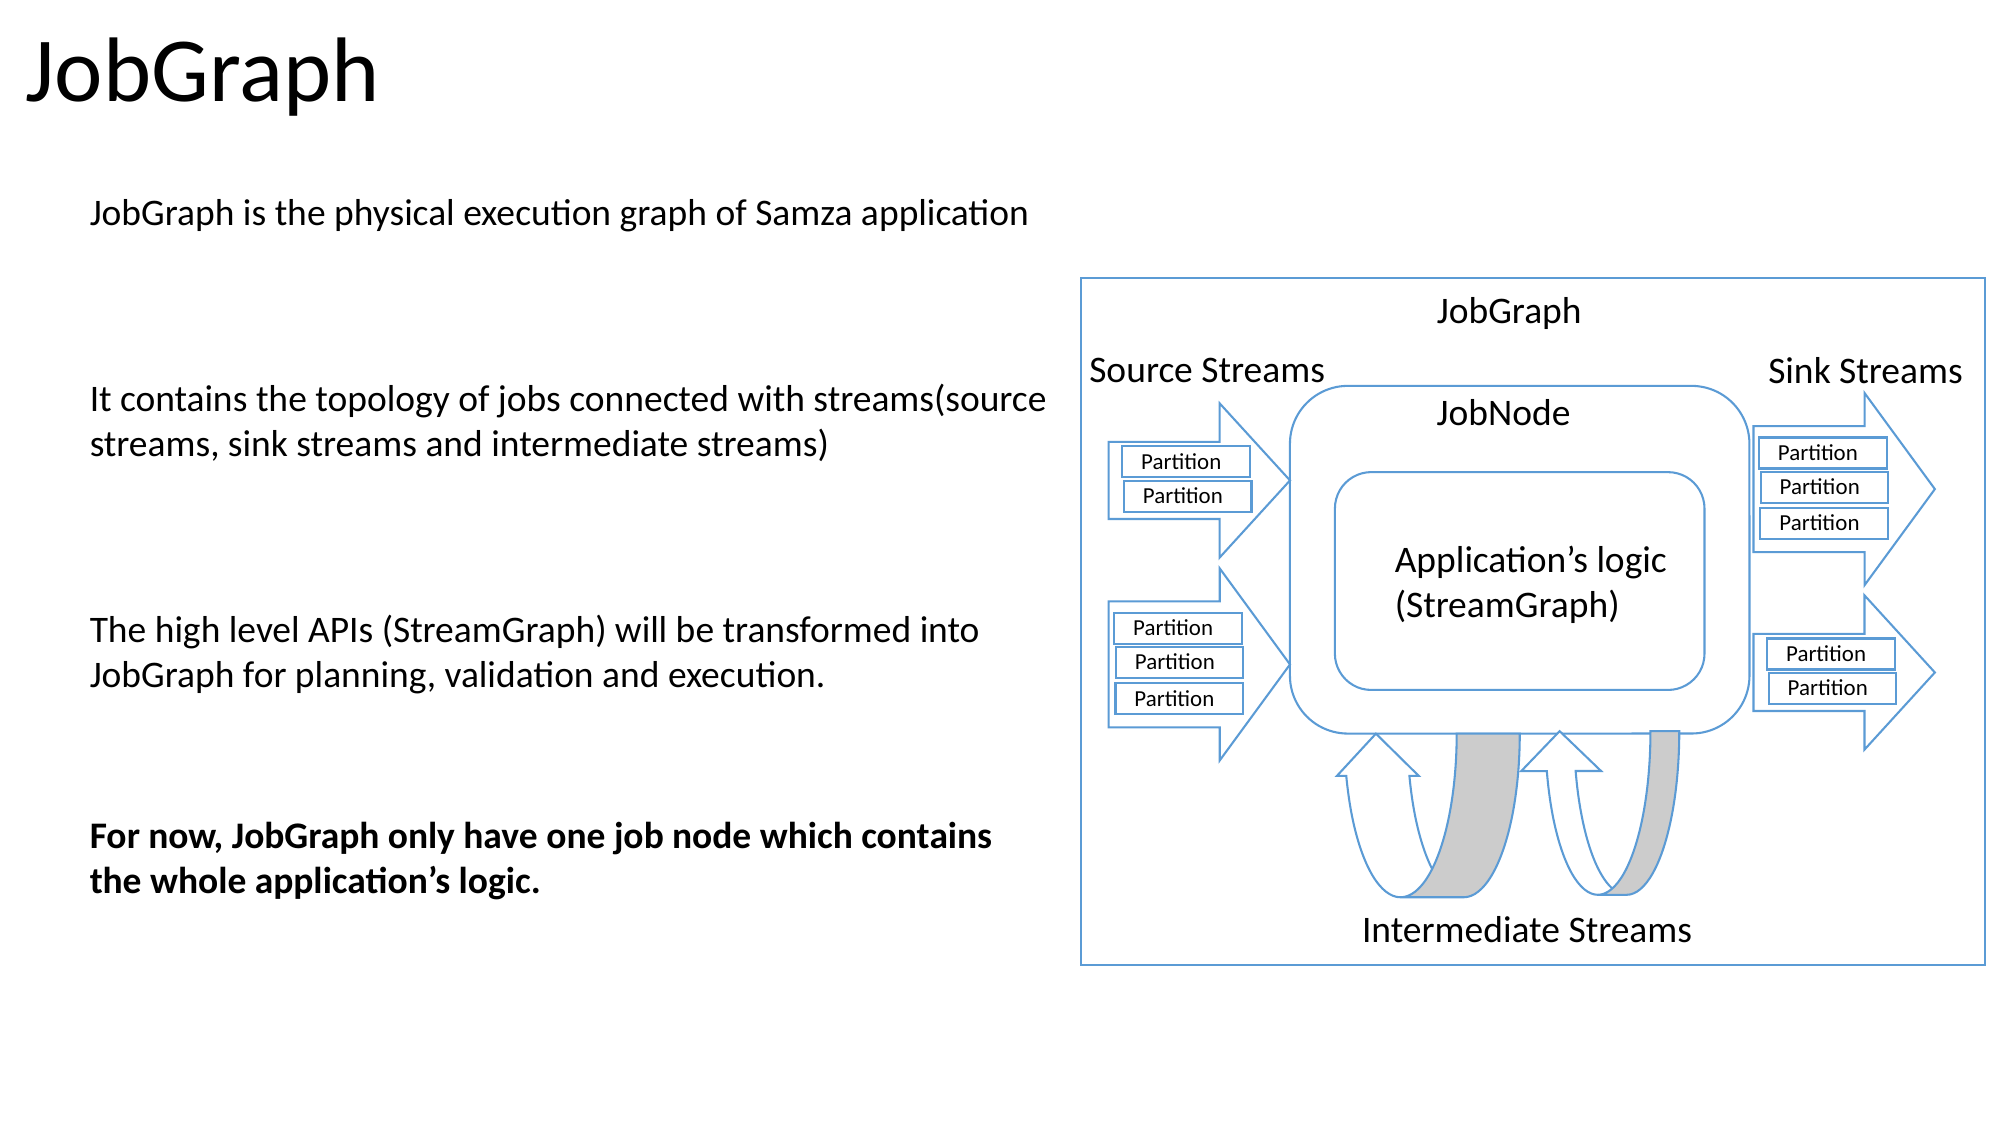

# JobGraph
JobGraph is the physical execution graph of Samza application

JobGraph
Source Streams
Sink Streams
It contains the topology of jobs connected with streams(source streams, sink streams and intermediate streams)
JobNode

Partition

Partition

Partition

Partition

Partition

Application’s logic
(StreamGraph)

The high level APIs (StreamGraph) will be transformed into JobGraph for planning, validation and execution.
Partition

Partition

Partition

Partition

Partition

For now, JobGraph only have one job node which contains the whole application’s logic.
Intermediate Streams